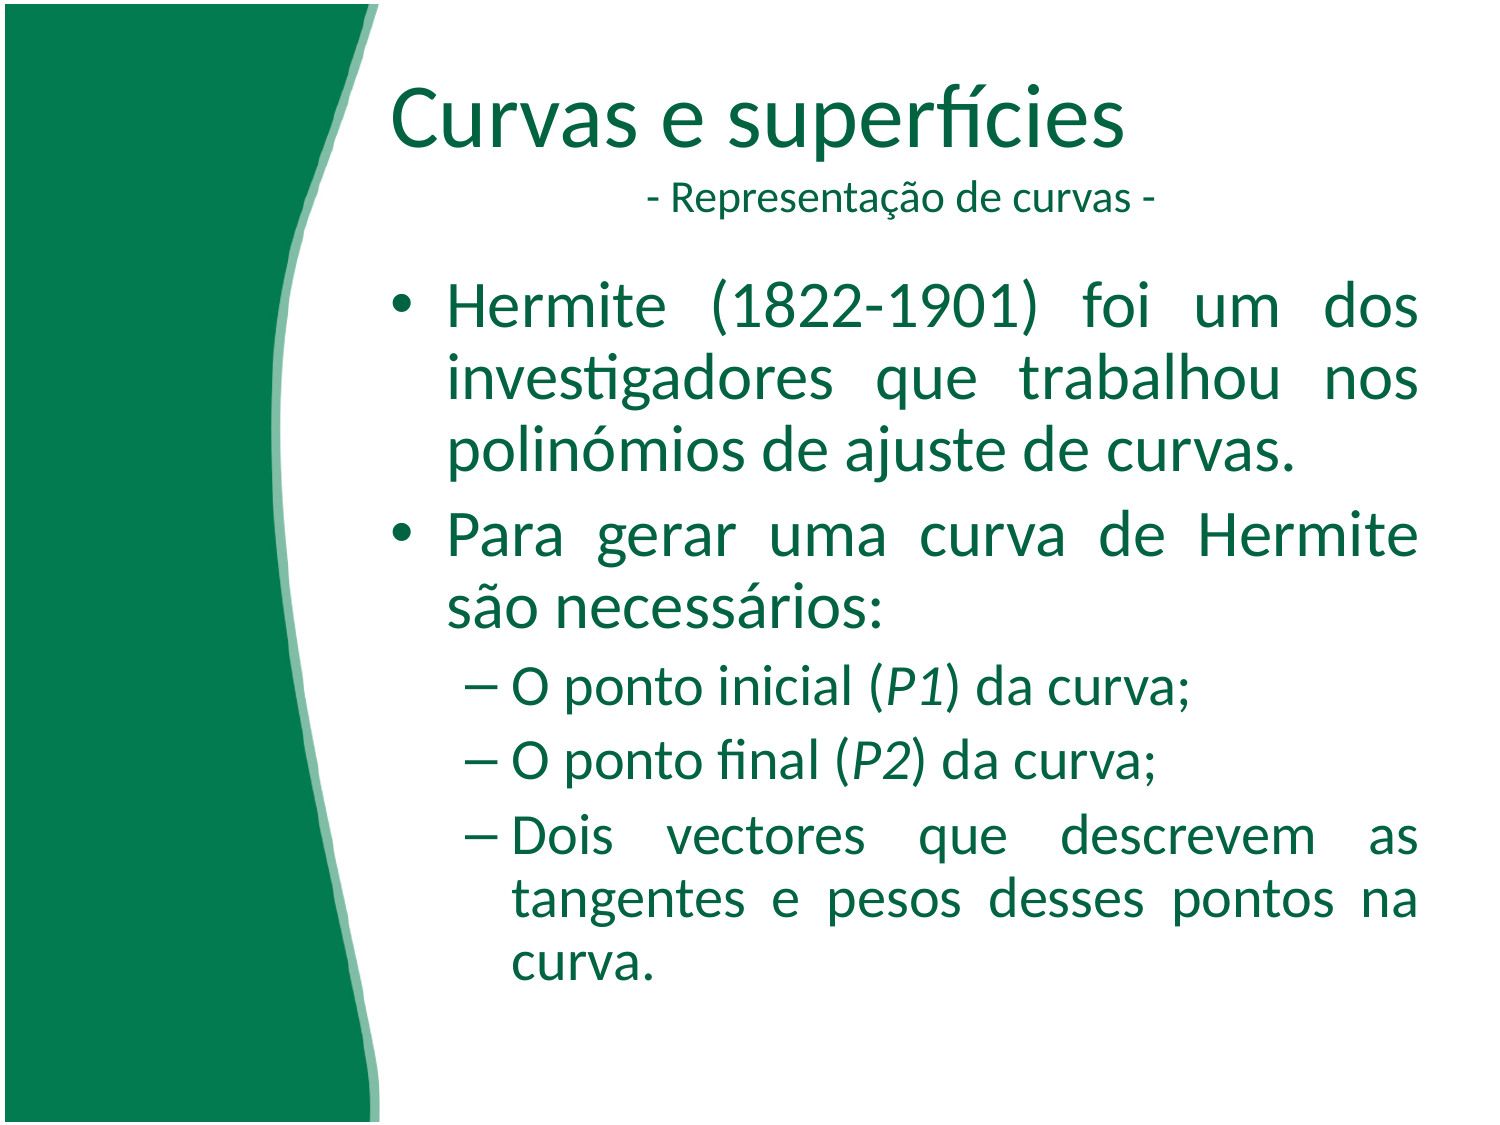

# Curvas e superfícies - Representação de curvas -
Hermite (1822-1901) foi um dos investigadores que trabalhou nos polinómios de ajuste de curvas.
Para gerar uma curva de Hermite são necessários:
O ponto inicial (P1) da curva;
O ponto final (P2) da curva;
Dois vectores que descrevem as tangentes e pesos desses pontos na curva.